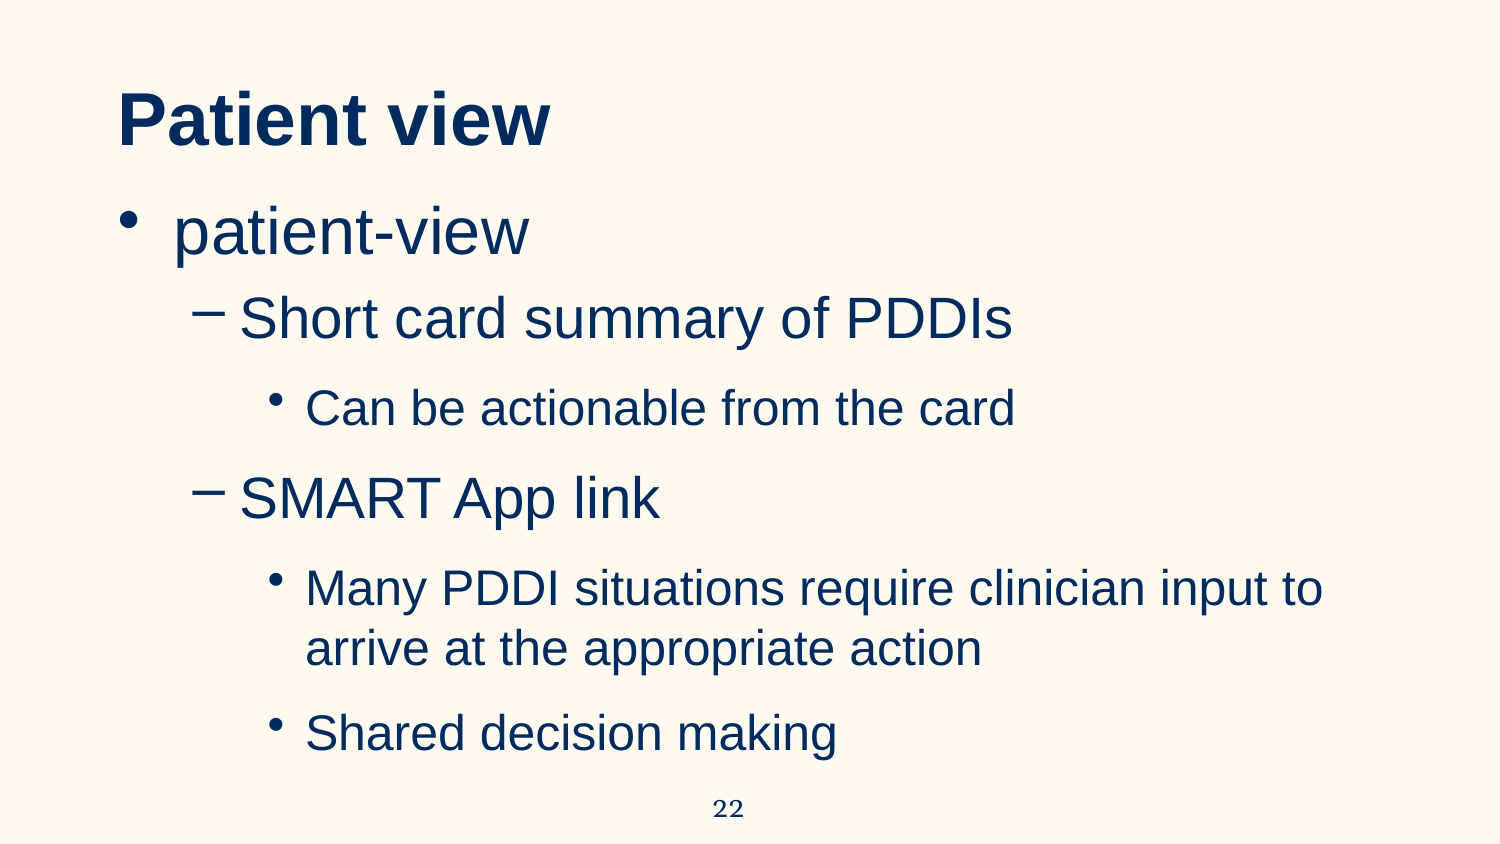

# Patient view
patient-view
Short card summary of PDDIs
Can be actionable from the card
SMART App link
Many PDDI situations require clinician input to arrive at the appropriate action
Shared decision making